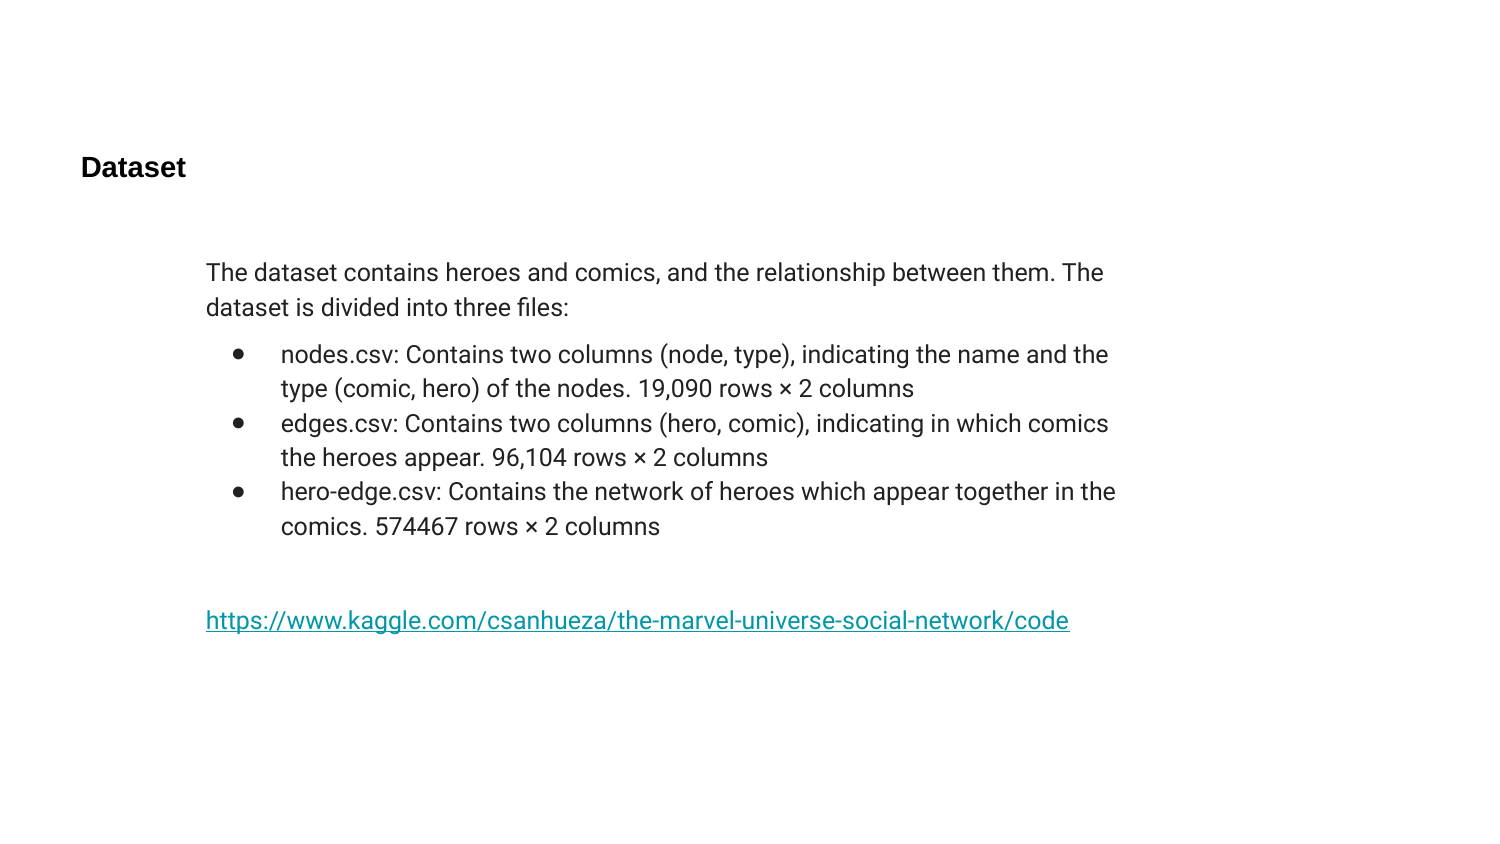

Dataset
The dataset contains heroes and comics, and the relationship between them. The dataset is divided into three files:
nodes.csv: Contains two columns (node, type), indicating the name and the type (comic, hero) of the nodes. 19,090 rows × 2 columns
edges.csv: Contains two columns (hero, comic), indicating in which comics the heroes appear. 96,104 rows × 2 columns
hero-edge.csv: Contains the network of heroes which appear together in the comics. 574467 rows × 2 columns

https://www.kaggle.com/csanhueza/the-marvel-universe-social-network/code